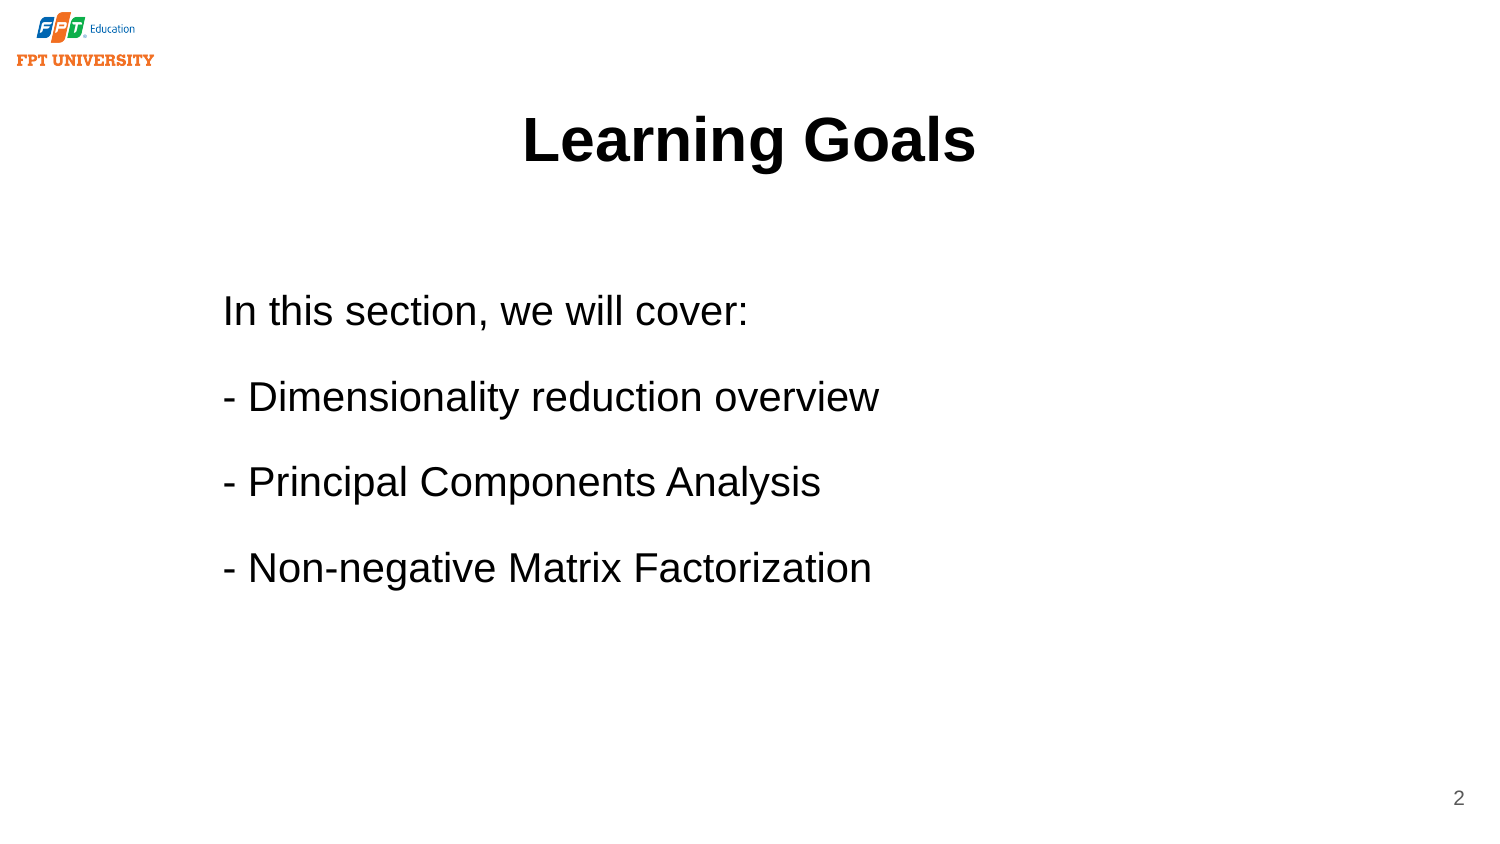

# Learning Goals
In this section, we will cover:
- Dimensionality reduction overview
- Principal Components Analysis
- Non-negative Matrix Factorization
2